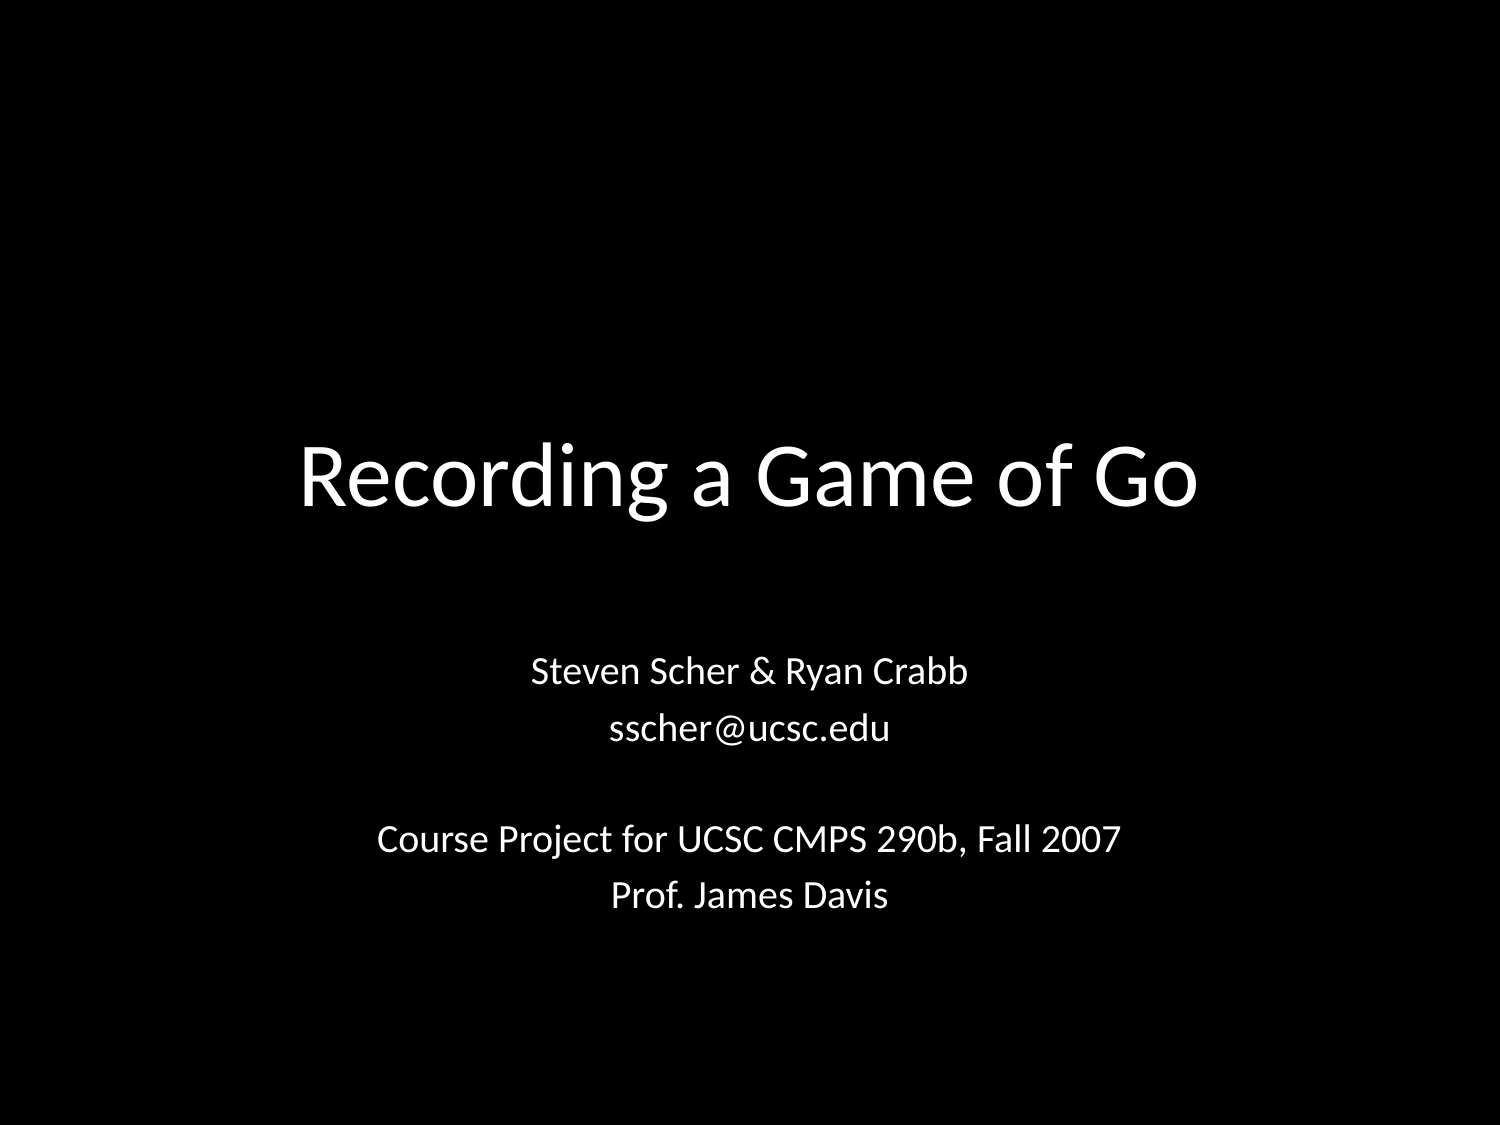

# Recording a Game of Go
Steven Scher & Ryan Crabb
sscher@ucsc.edu

Course Project for UCSC CMPS 290b, Fall 2007
Prof. James Davis